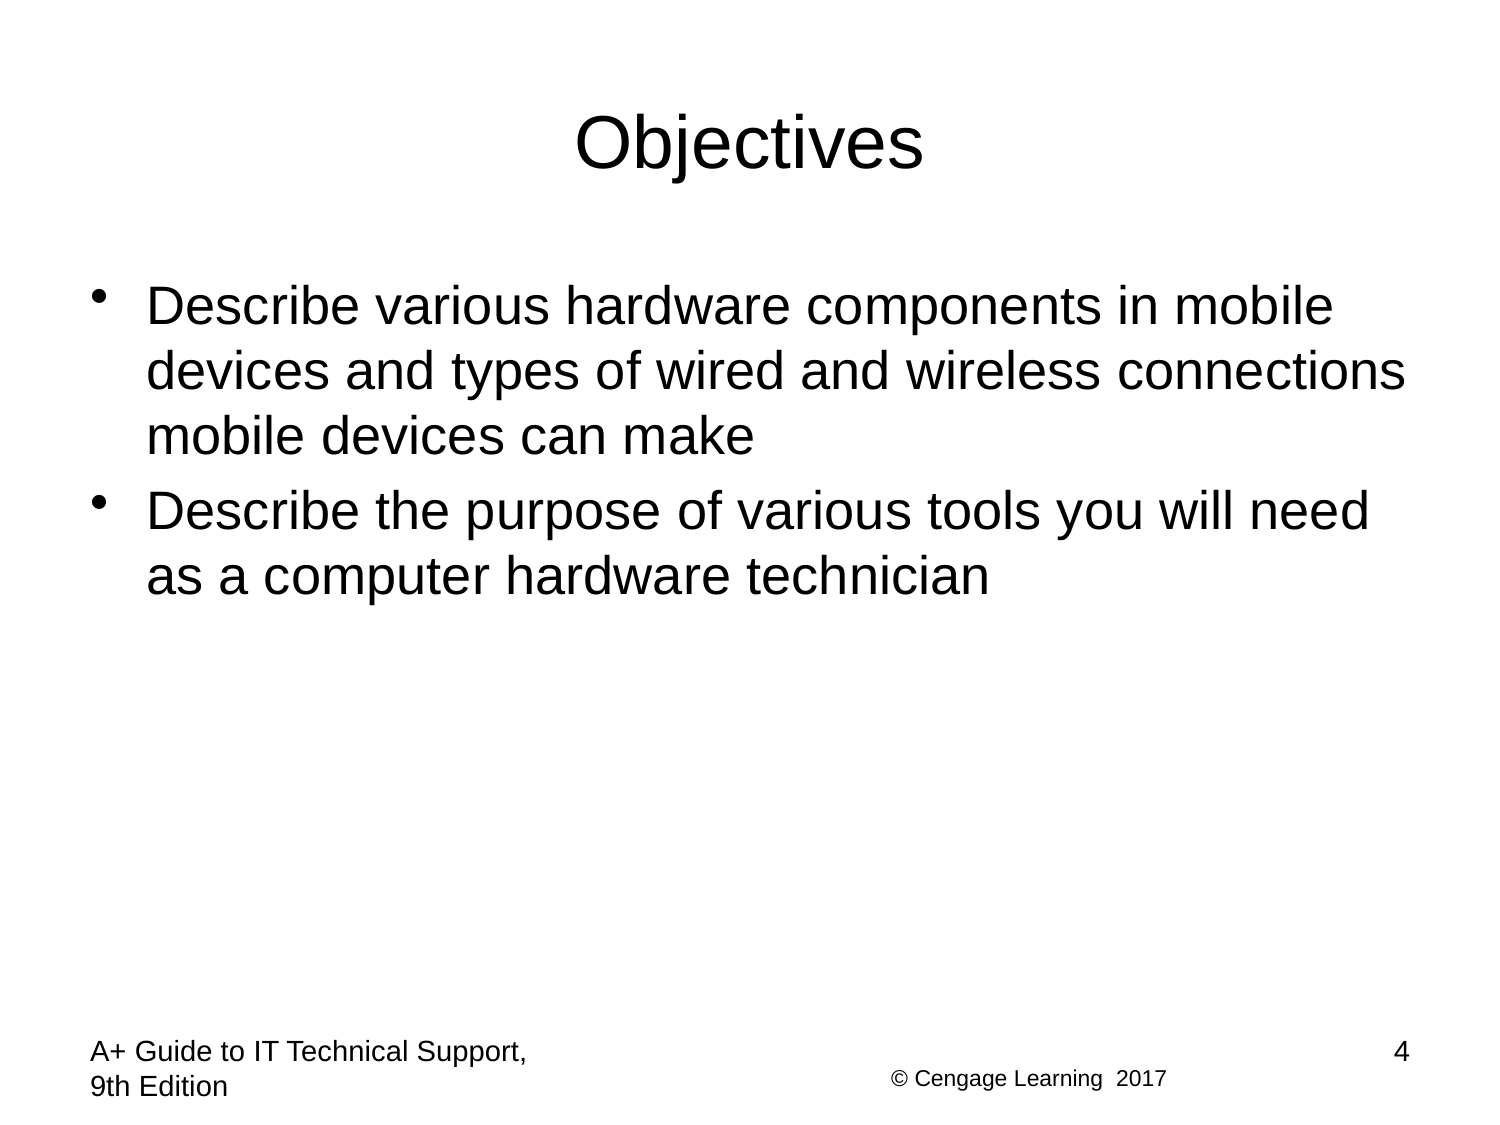

# Objectives
Describe various hardware components in mobile devices and types of wired and wireless connections mobile devices can make
Describe the purpose of various tools you will need as a computer hardware technician
A+ Guide to IT Technical Support, 9th Edition
4